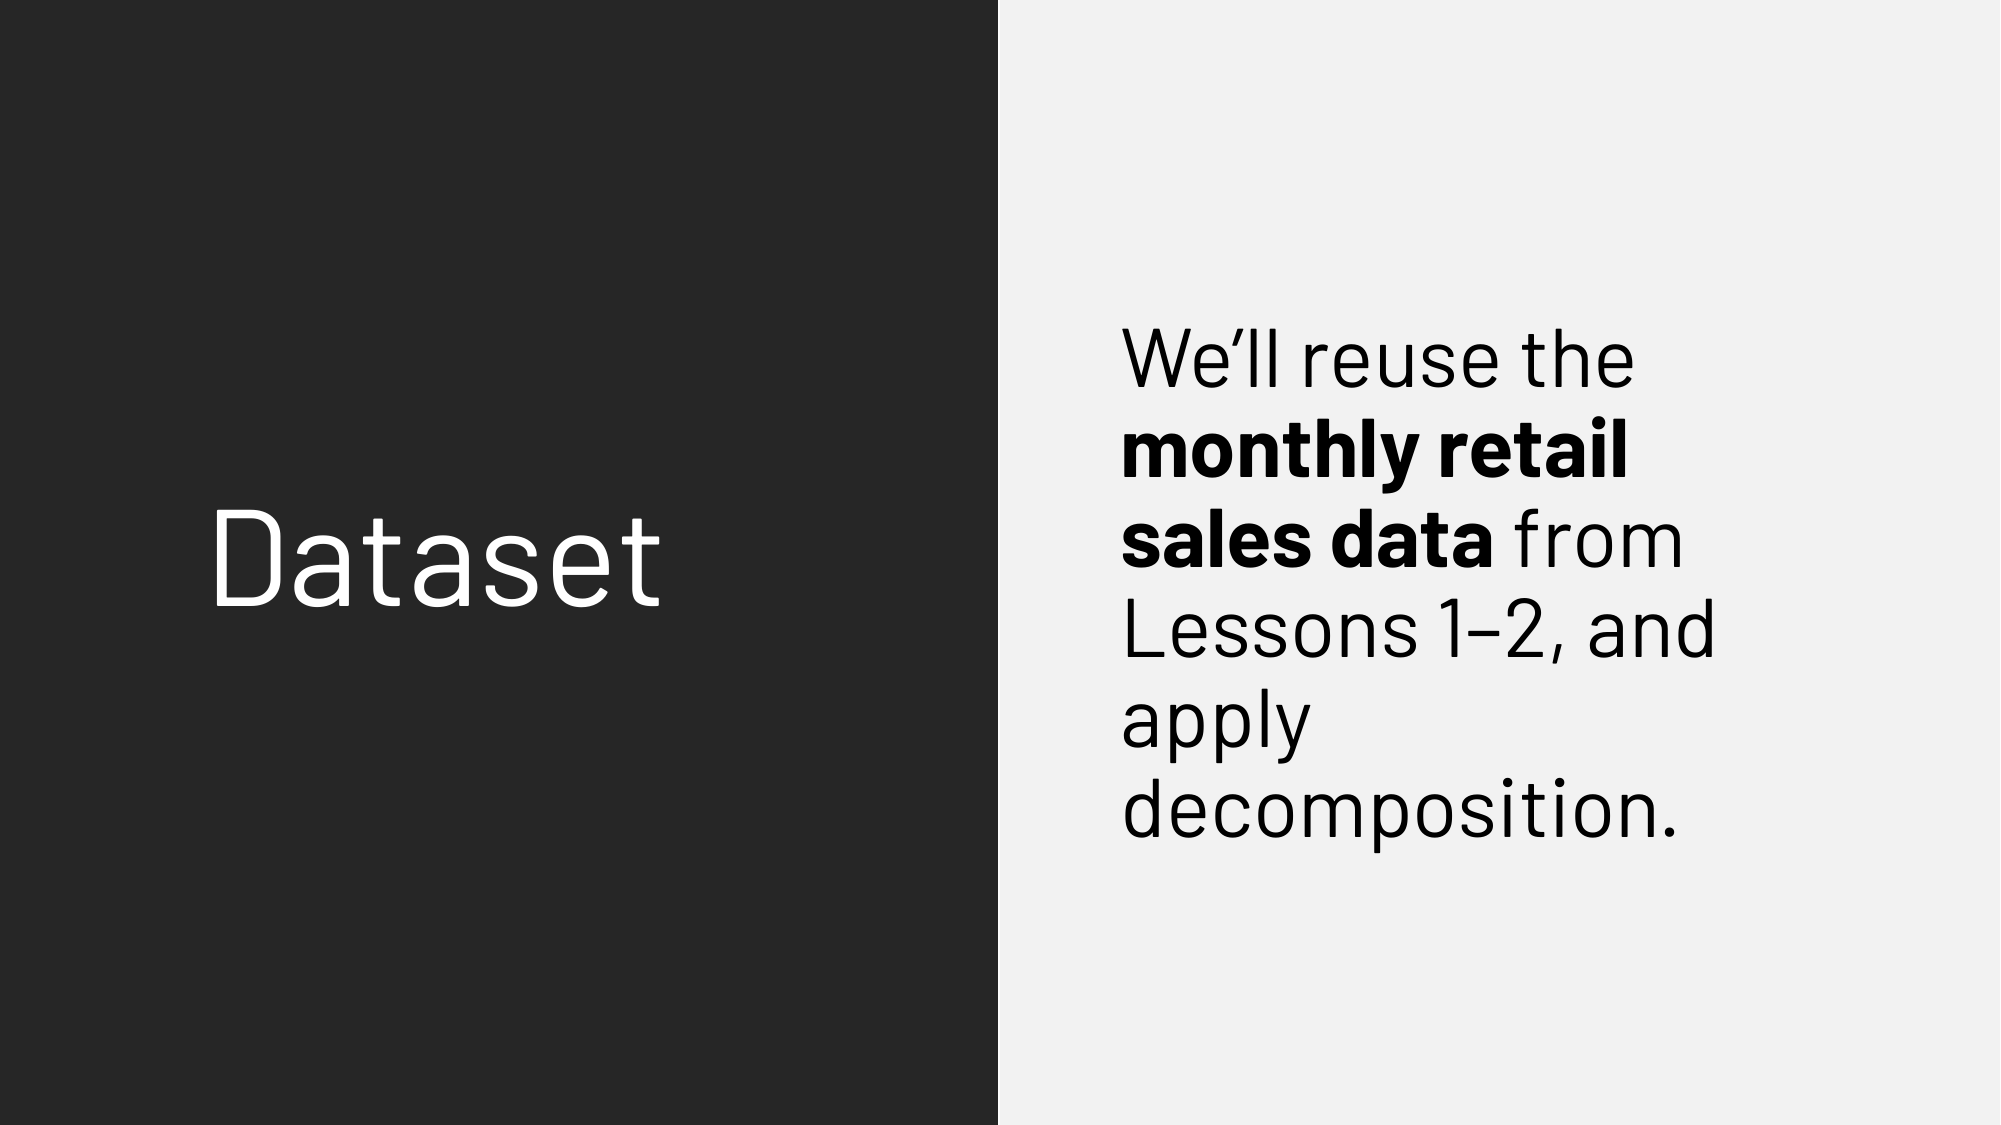

# Dataset
We’ll reuse the monthly retail sales data from Lessons 1–2, and apply decomposition.